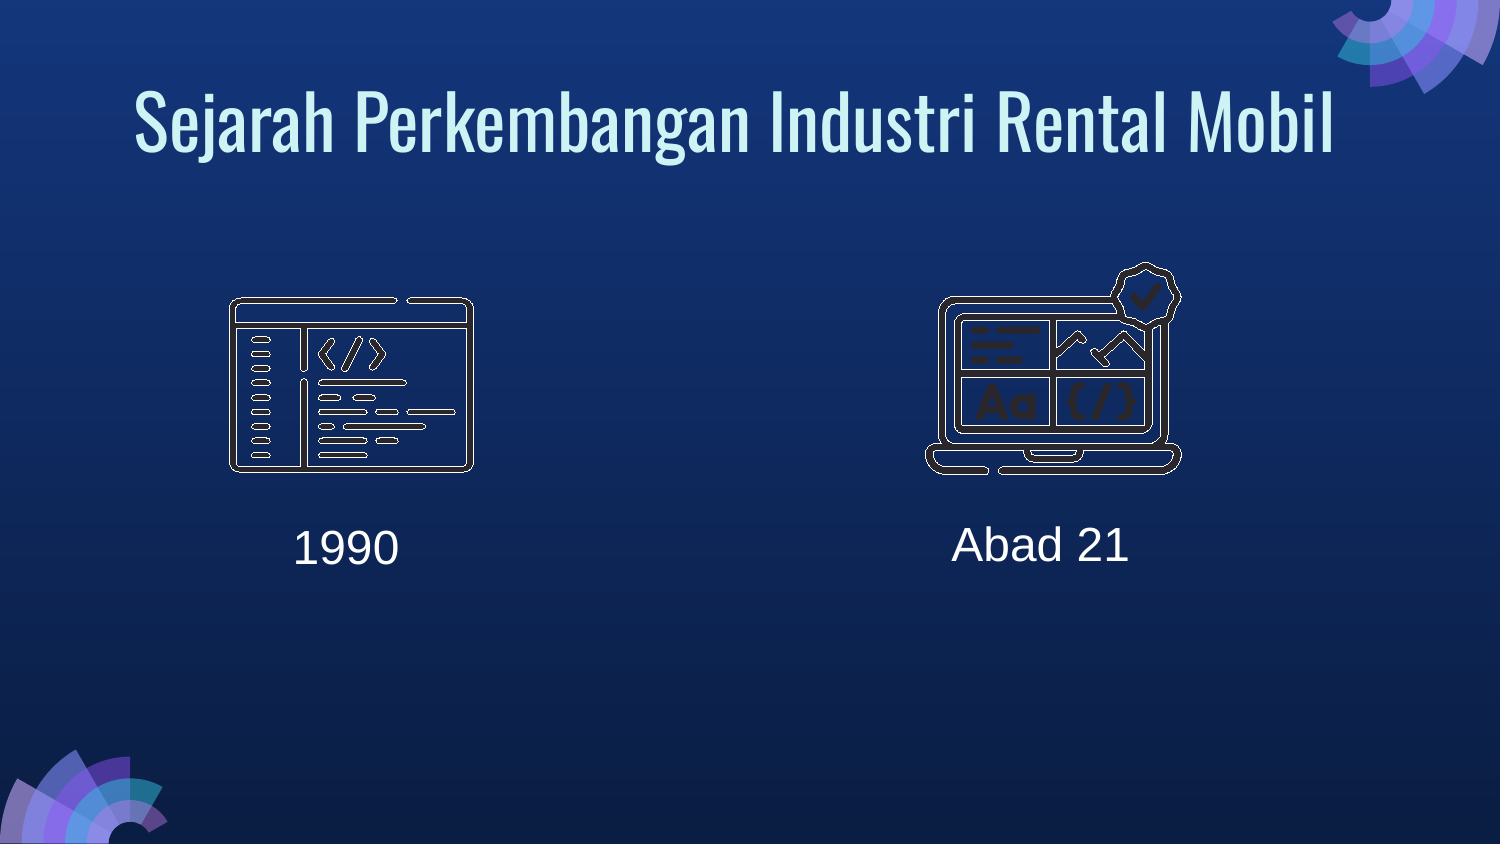

# Sejarah Perkembangan Industri Rental Mobil

Abad 21
1990